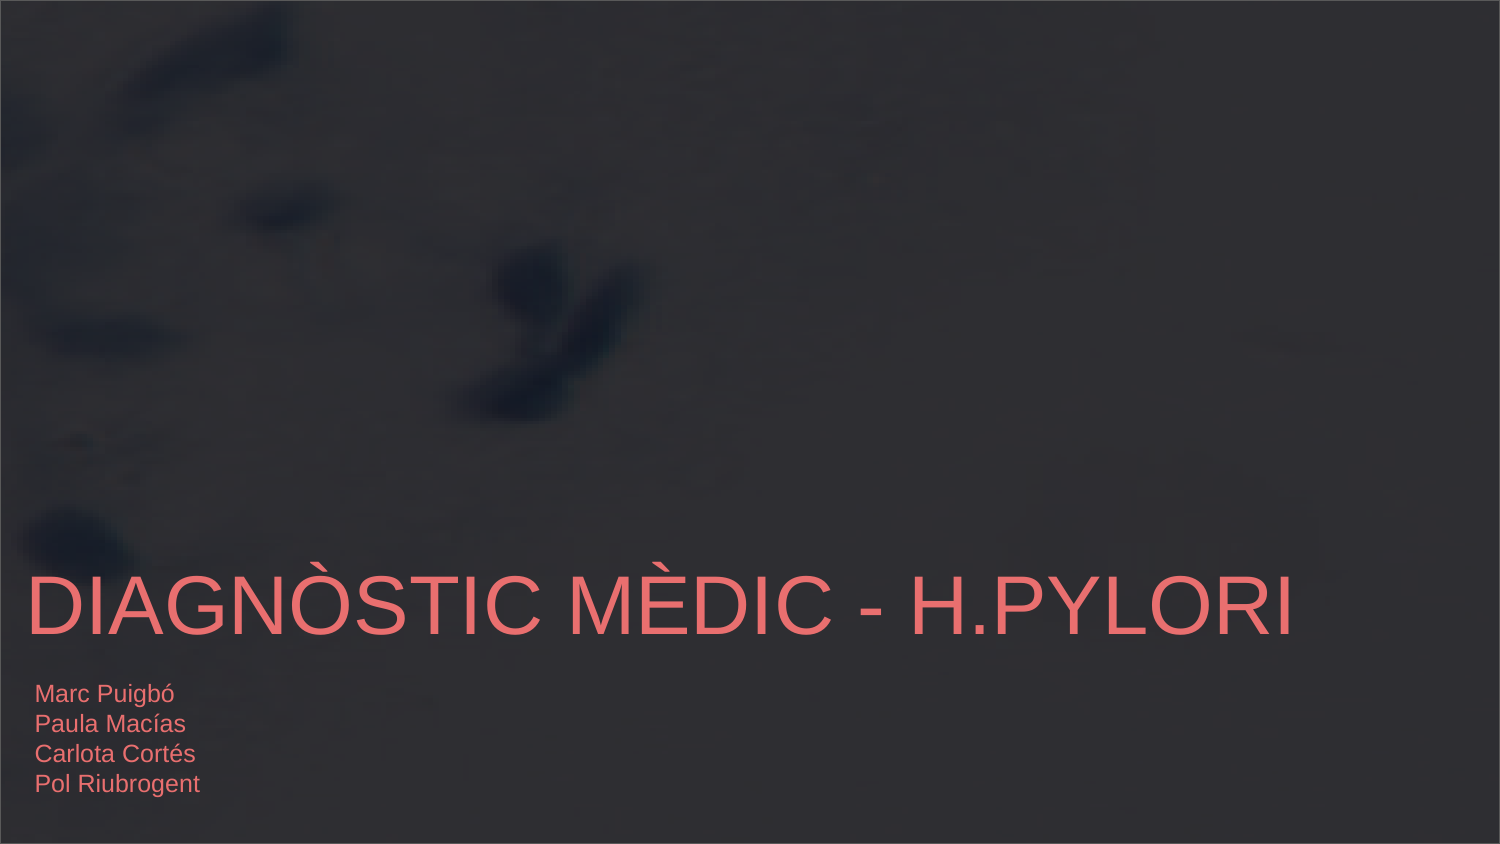

DIAGNÒSTIC MÈDIC - H.PYLORI
Marc Puigbó
Paula Macías
Carlota Cortés
Pol Riubrogent